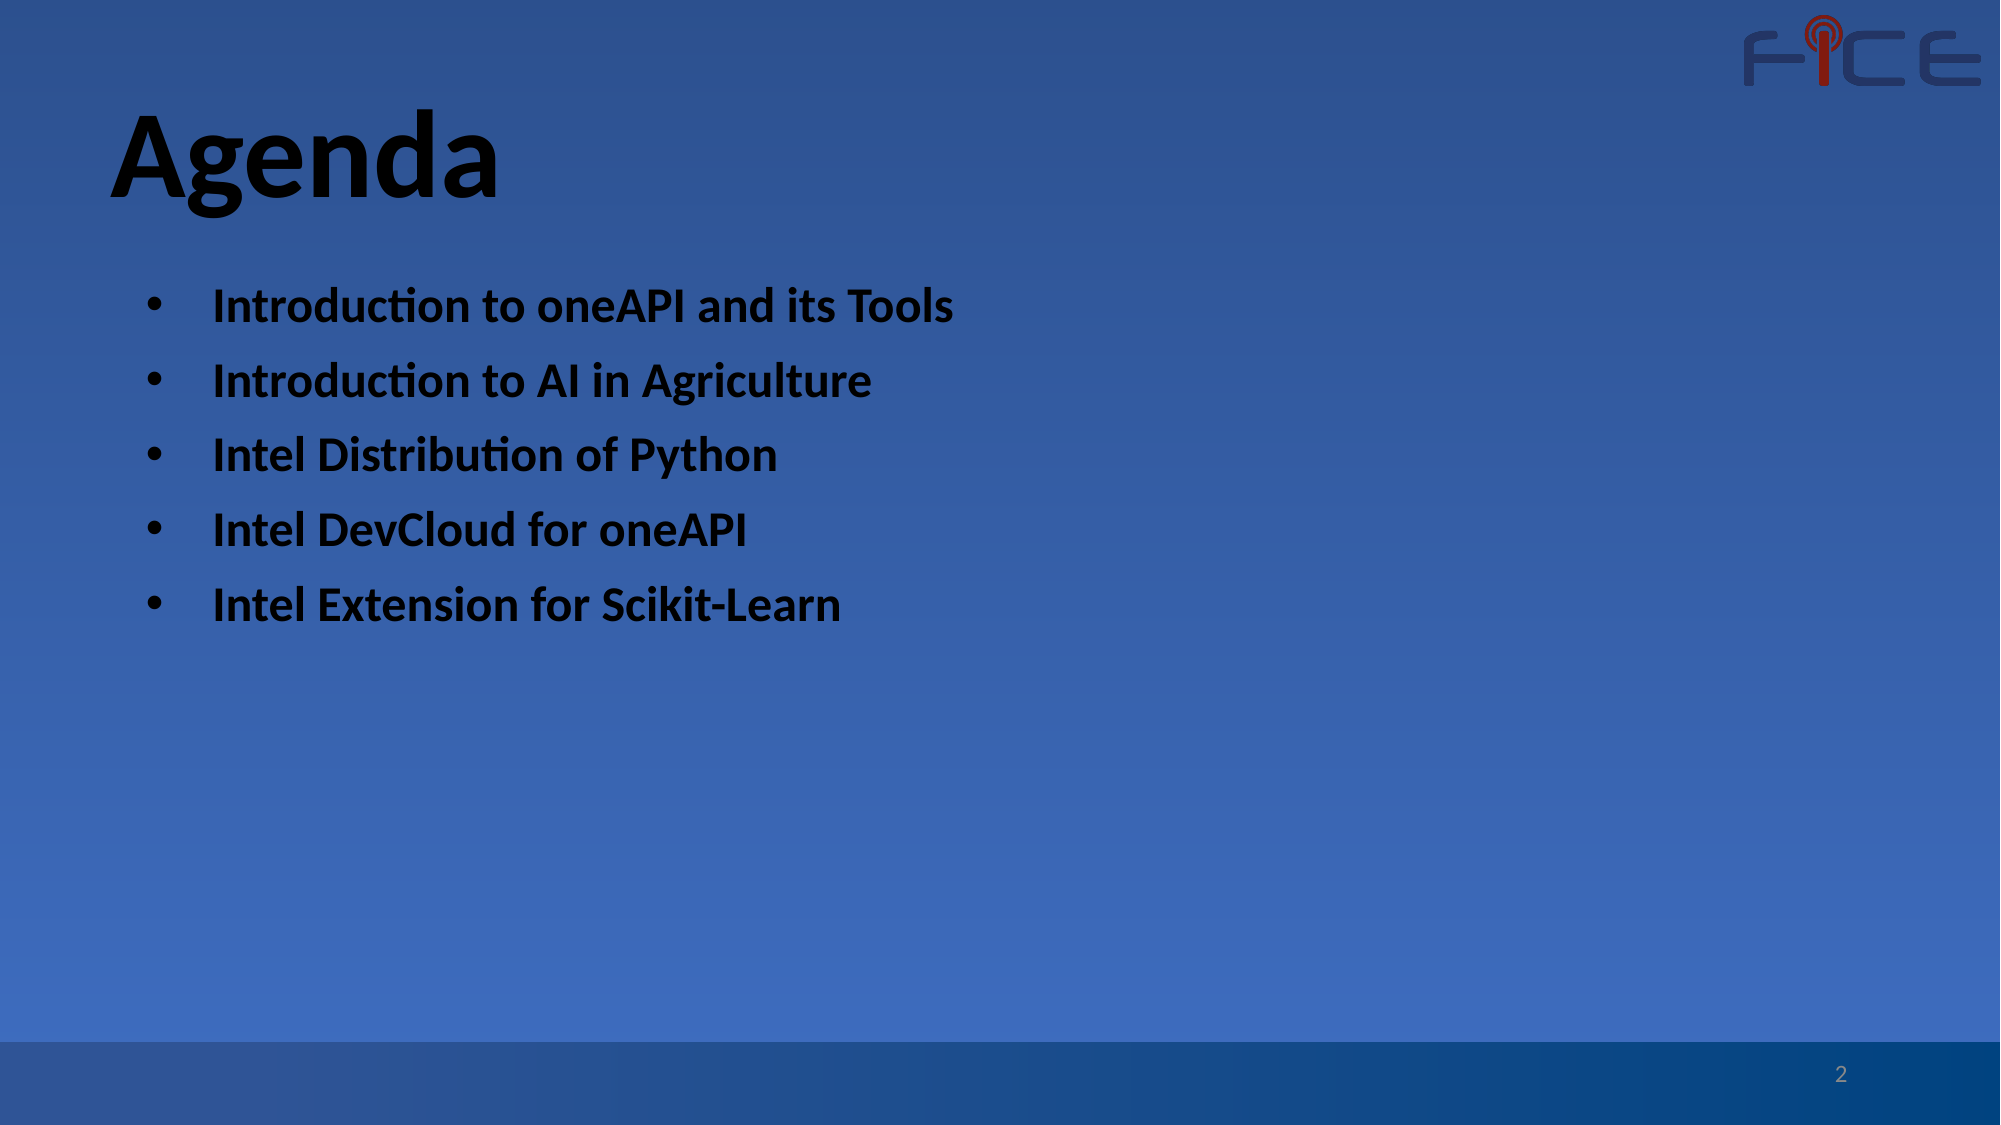

# Agenda
Introduction to oneAPI and its Tools
Introduction to AI in Agriculture
Intel Distribution of Python
Intel DevCloud for oneAPI
Intel Extension for Scikit-Learn

2